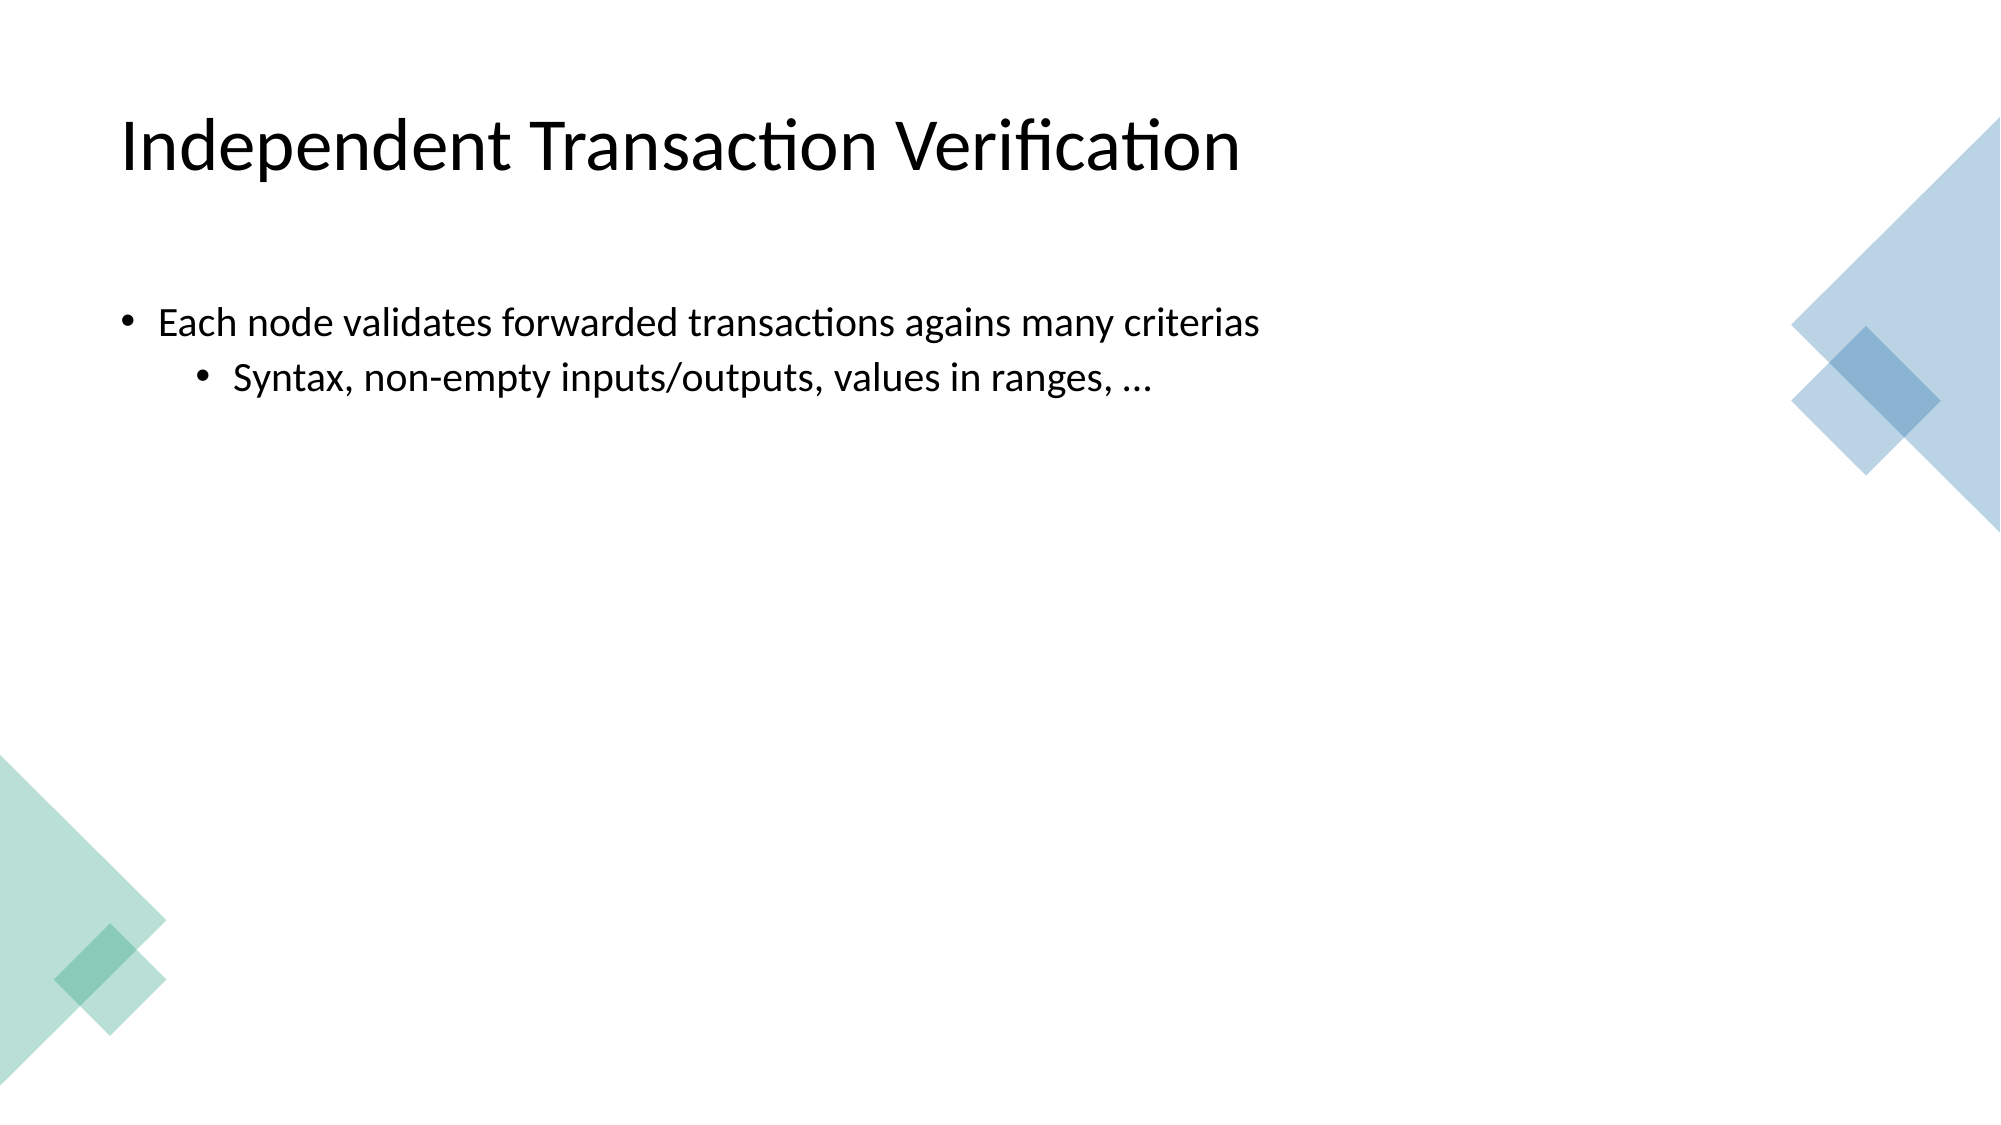

# Independent Transaction Verification

Each node validates forwarded transactions agains many criterias
Syntax, non-empty inputs/outputs, values in ranges, …